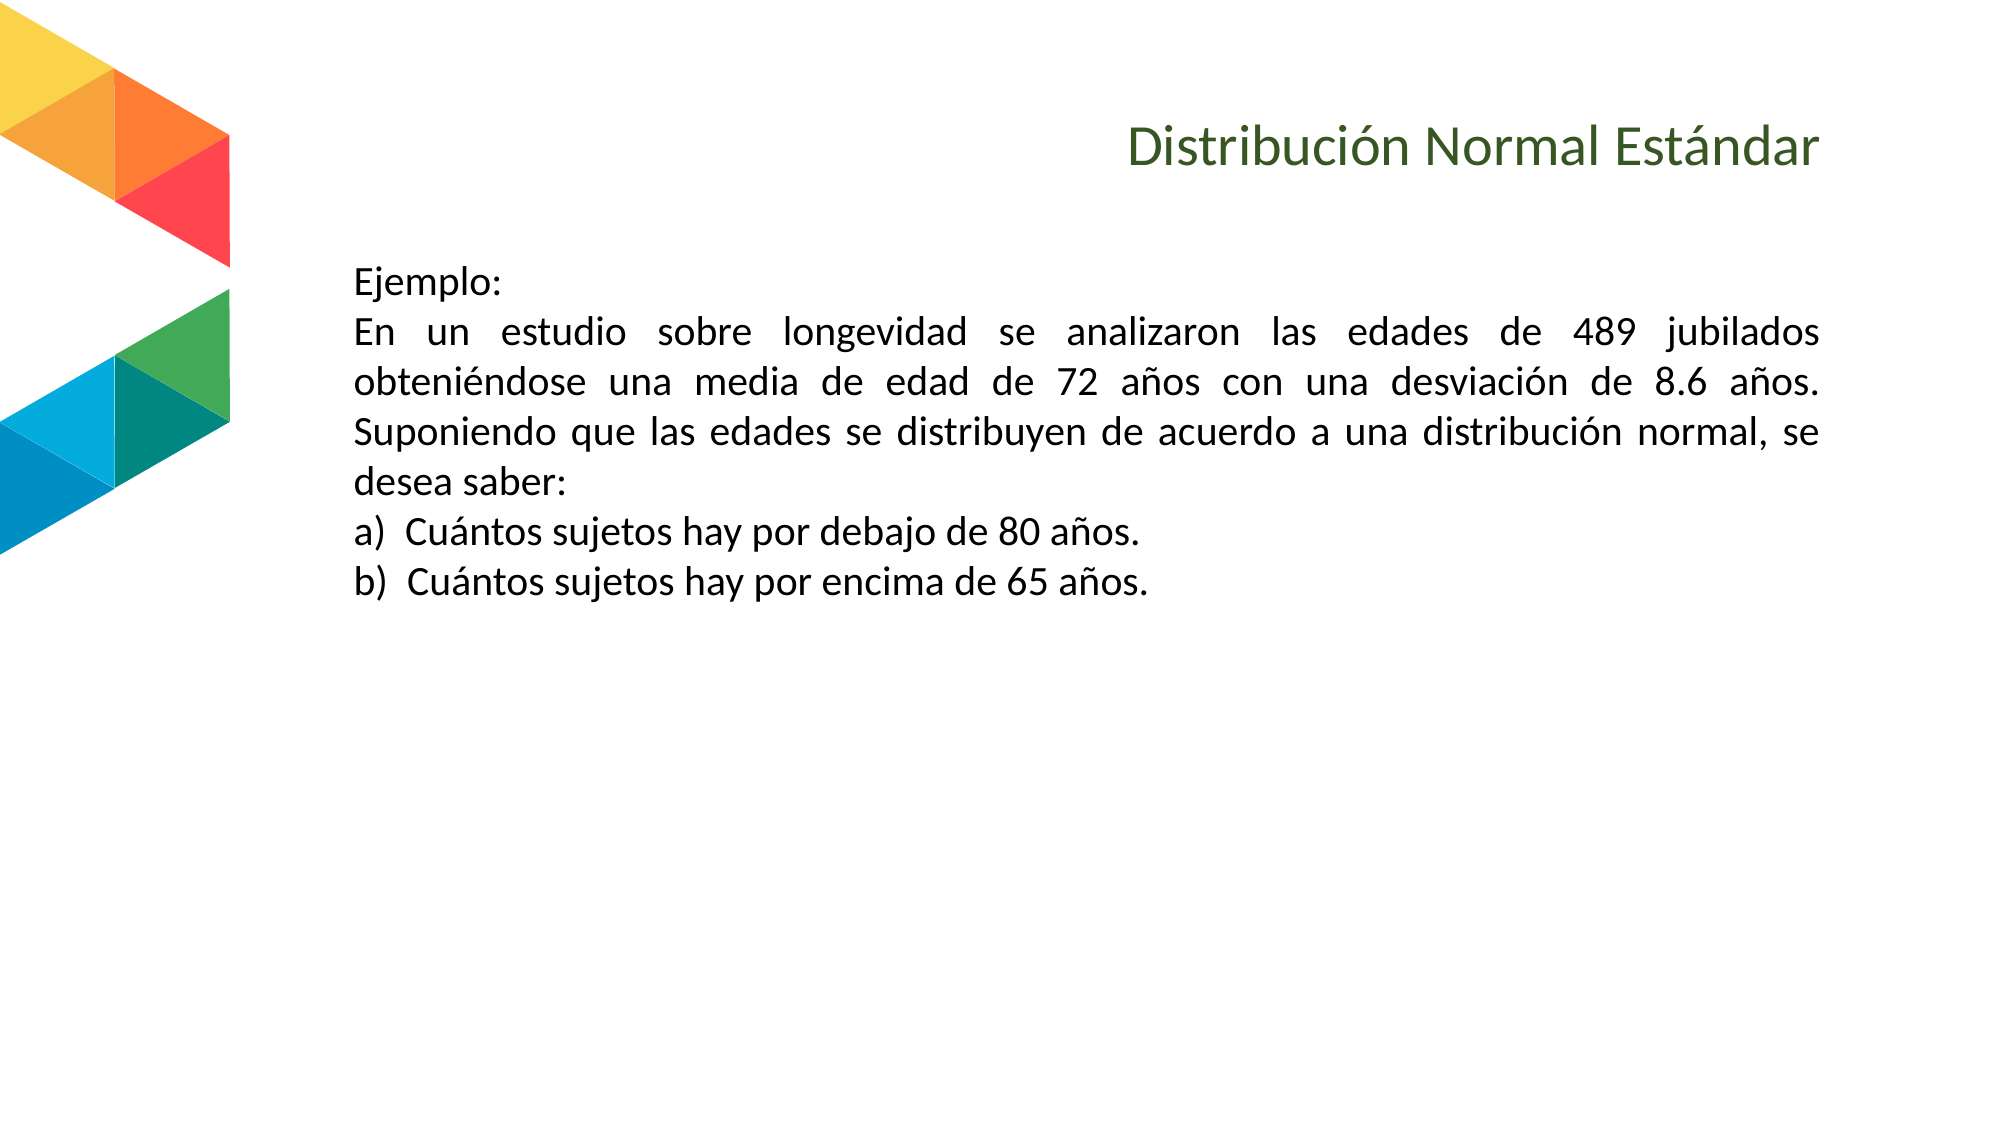

# Distribución Normal Estándar
Ejemplo:
En un estudio sobre longevidad se analizaron las edades de 489 jubilados obteniéndose una media de edad de 72 años con una desviación de 8.6 años. Suponiendo que las edades se distribuyen de acuerdo a una distribución normal, se desea saber:
a)  Cuántos sujetos hay por debajo de 80 años.
b)  Cuántos sujetos hay por encima de 65 años.